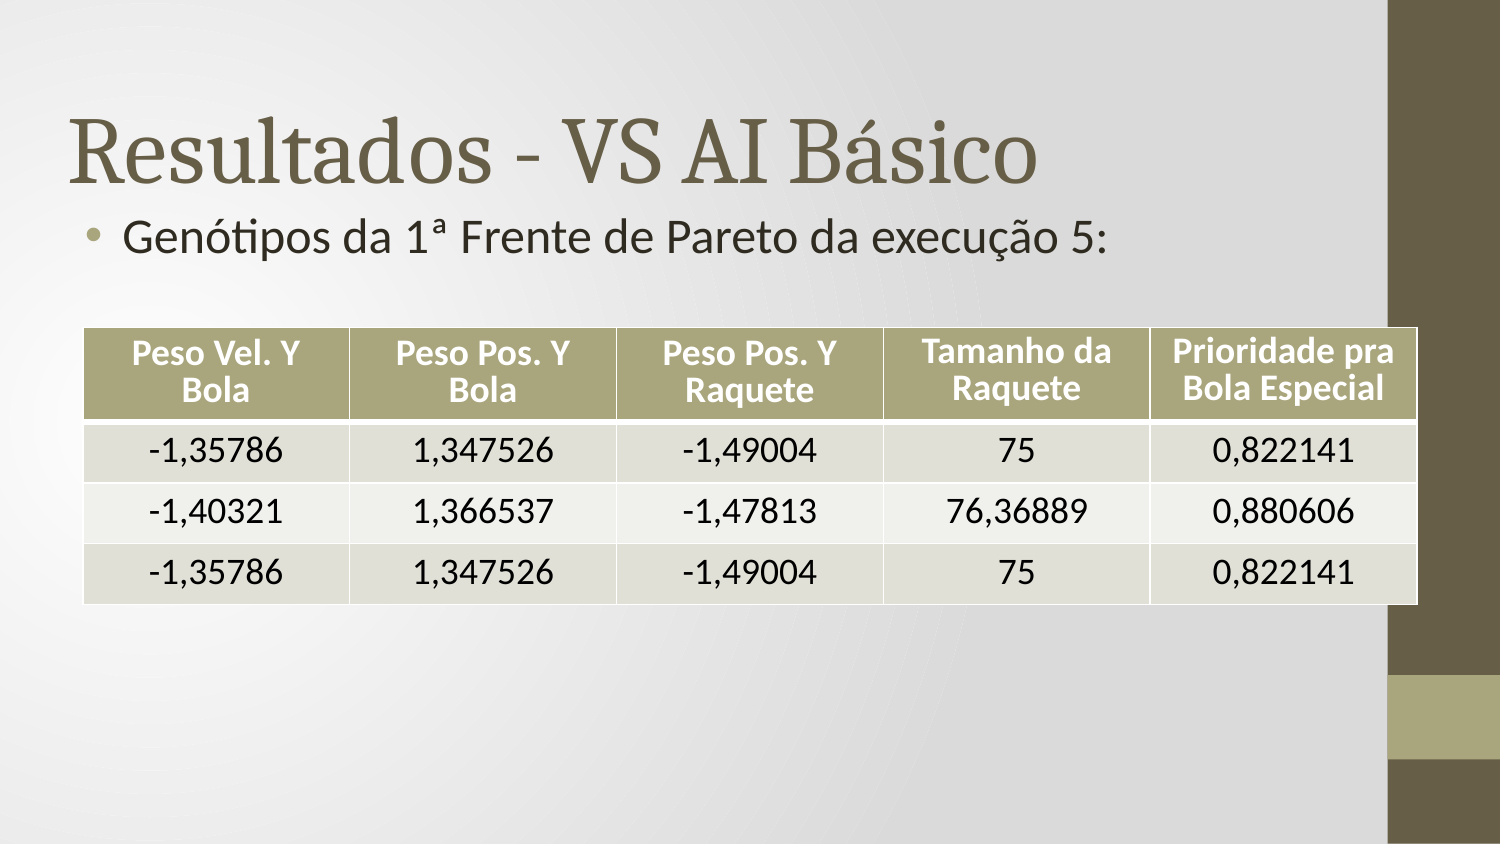

# Resultados - VS AI Básico
Genótipos da 1ª Frente de Pareto da execução 5:
| Peso Vel. Y Bola | Peso Pos. Y Bola | Peso Pos. Y Raquete | Tamanho da Raquete | Prioridade pra Bola Especial |
| --- | --- | --- | --- | --- |
| -1,35786 | 1,347526 | -1,49004 | 75 | 0,822141 |
| -1,40321 | 1,366537 | -1,47813 | 76,36889 | 0,880606 |
| -1,35786 | 1,347526 | -1,49004 | 75 | 0,822141 |